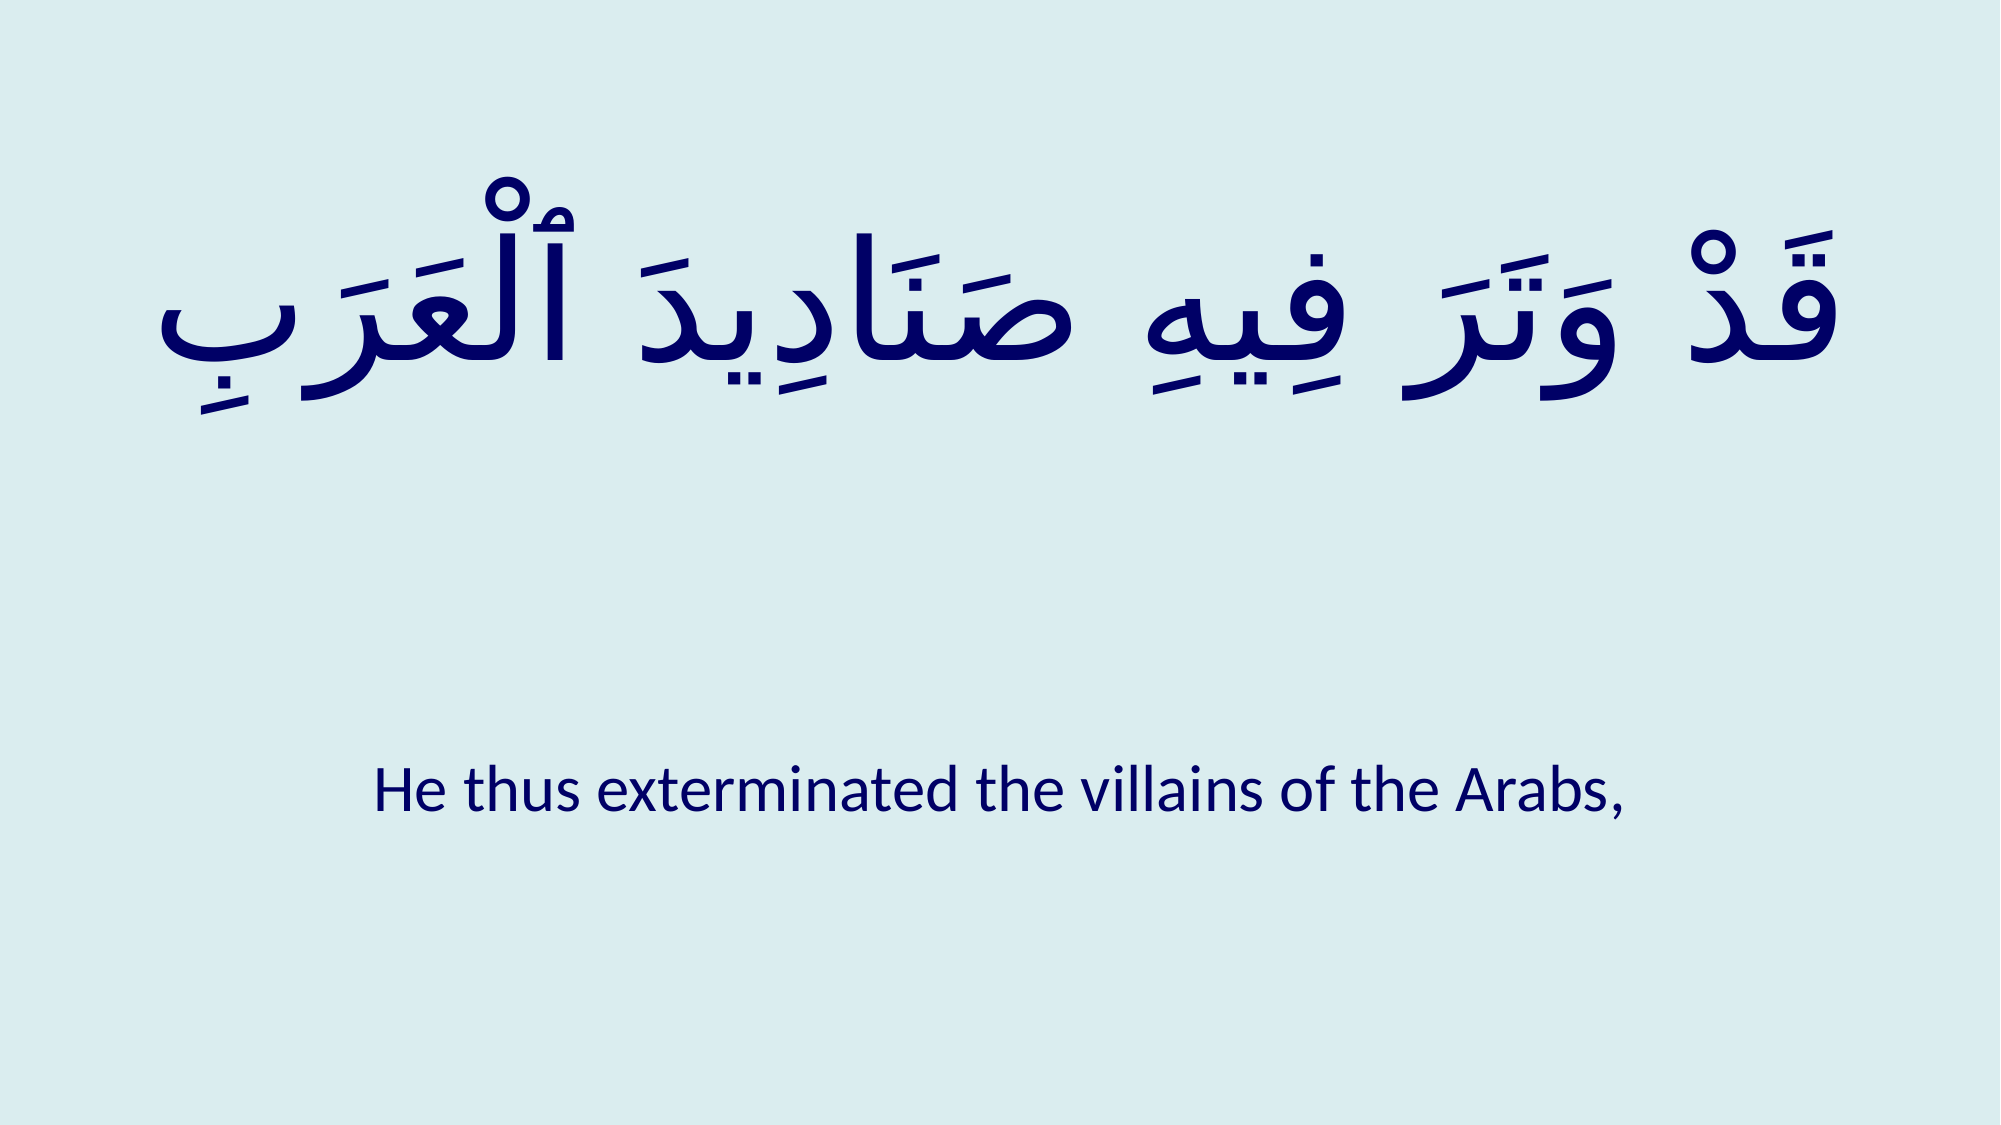

# قَدْ وَتَرَ فِيهِ صَنَادِيدَ ٱلْعَرَبِ
He thus exterminated the villains of the Arabs,